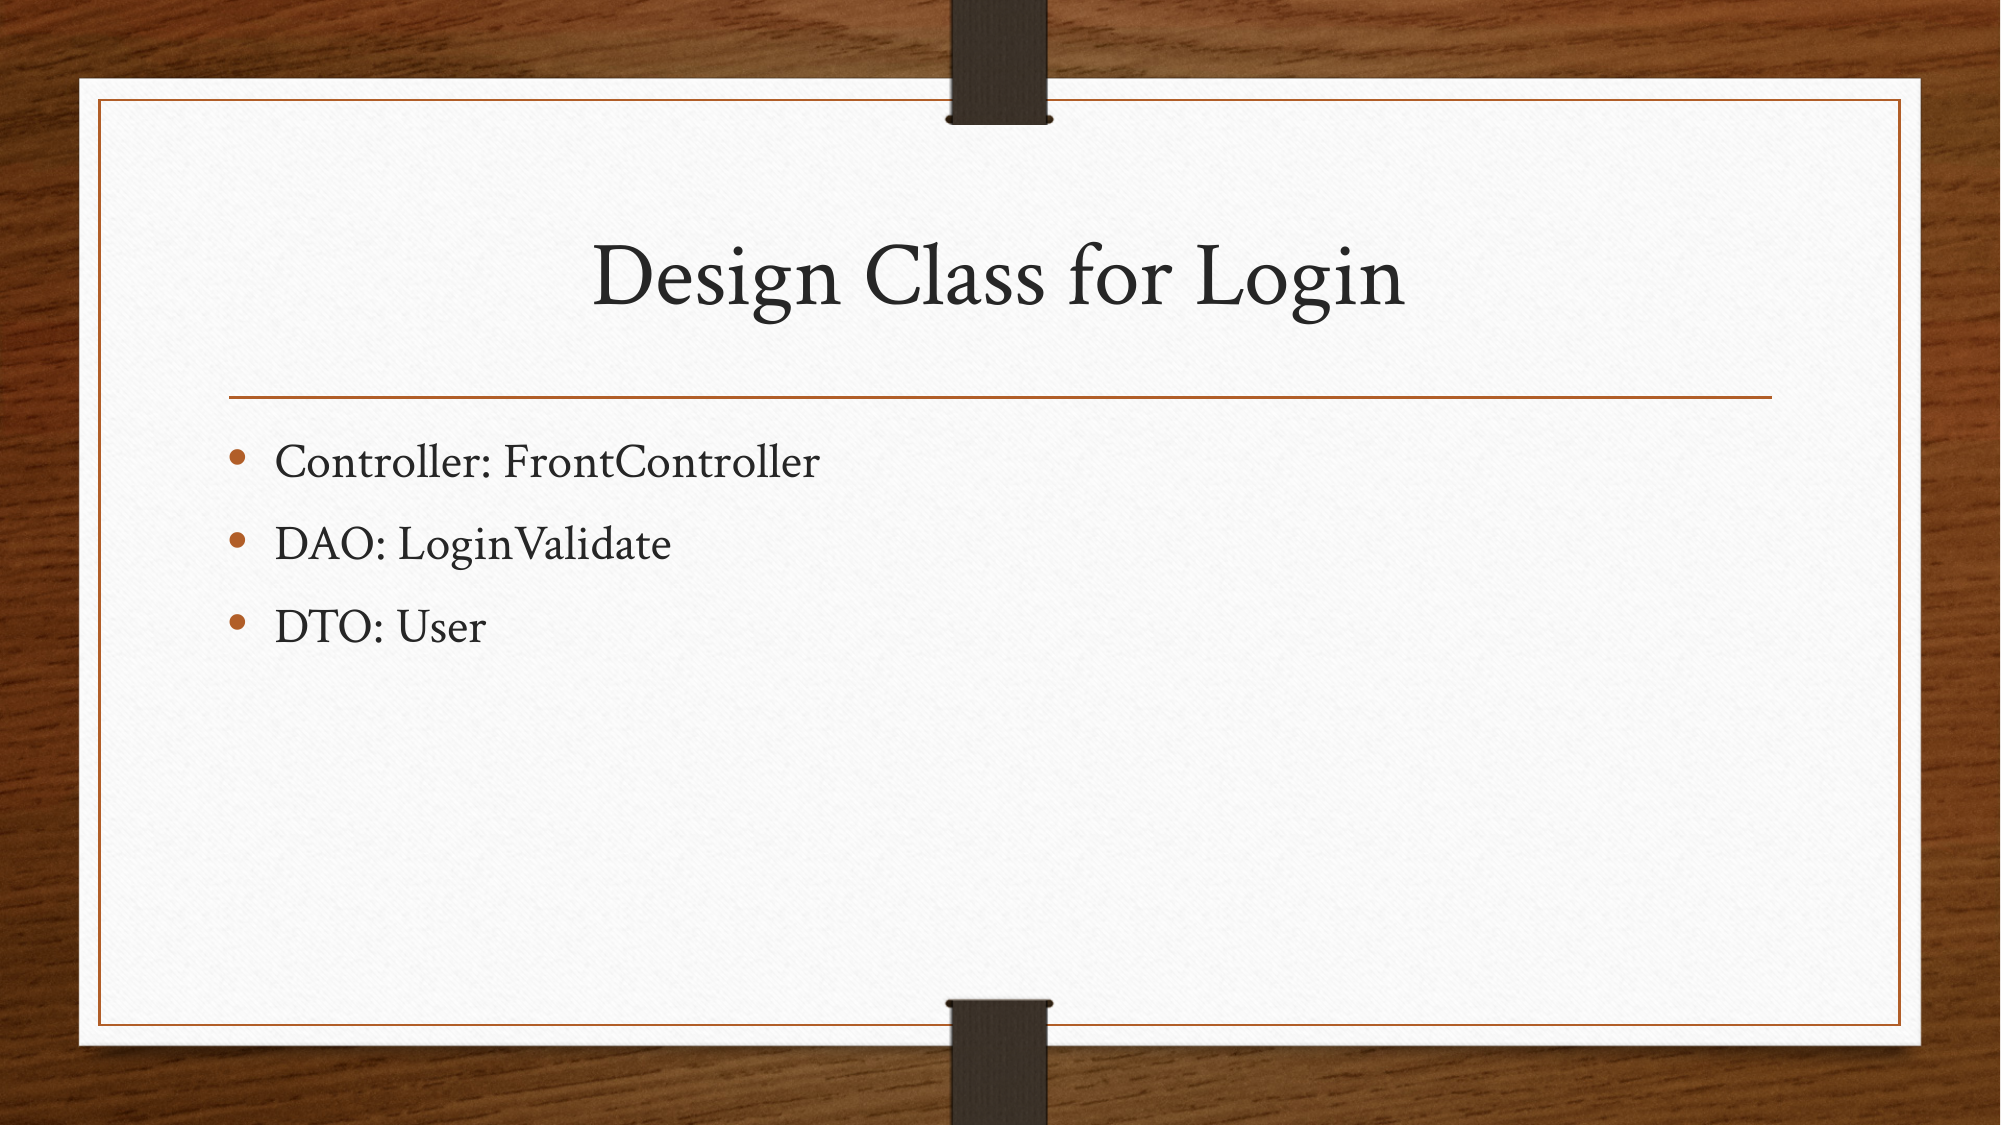

# Design Class for Login
Controller: FrontController
DAO: LoginValidate
DTO: User